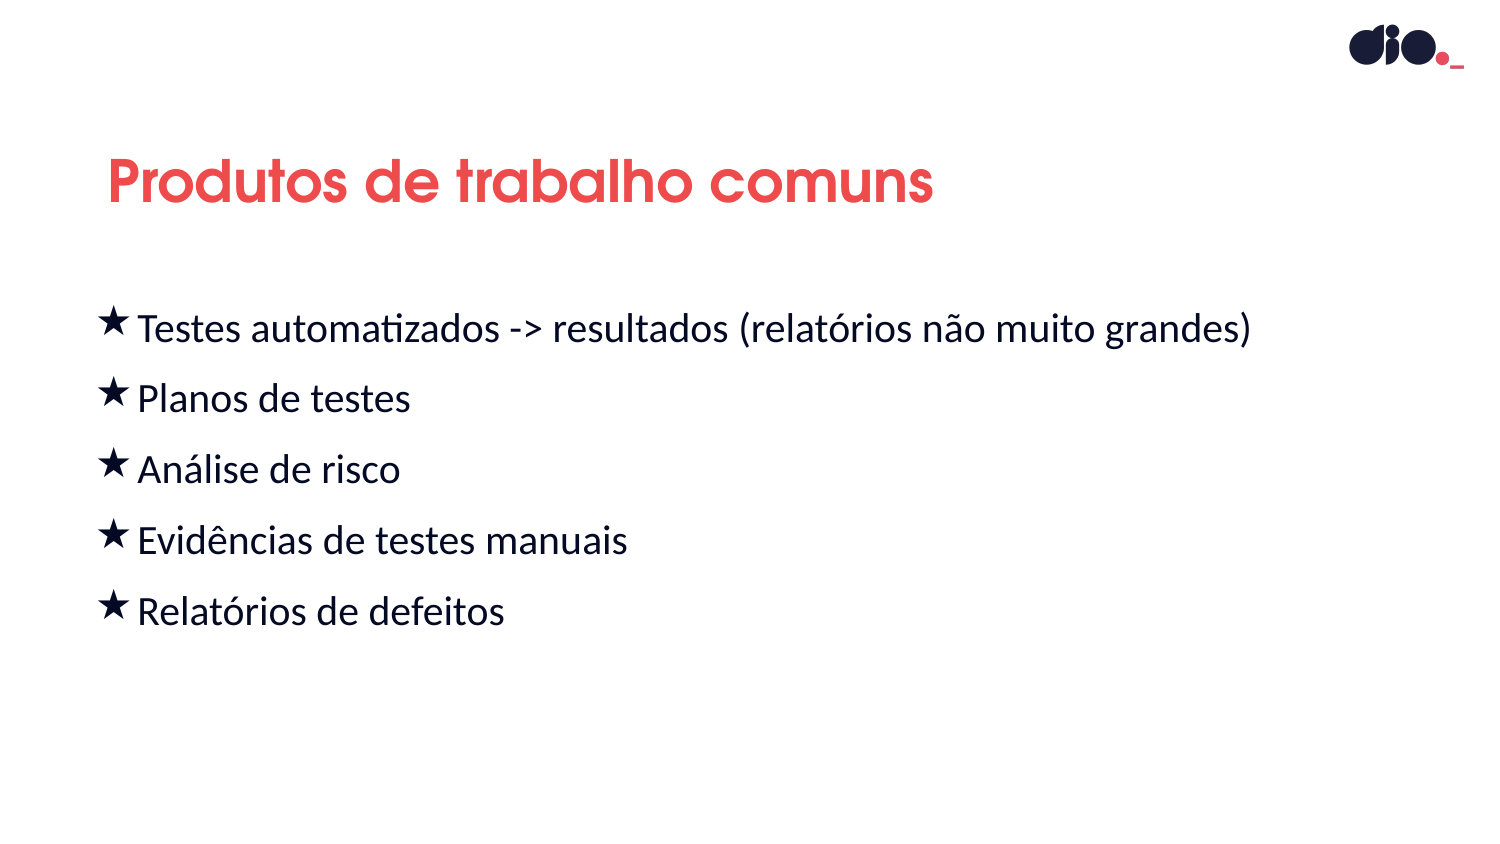

Produtos de trabalho comuns
Testes automatizados -> resultados (relatórios não muito grandes)
Planos de testes
Análise de risco
Evidências de testes manuais
Relatórios de defeitos